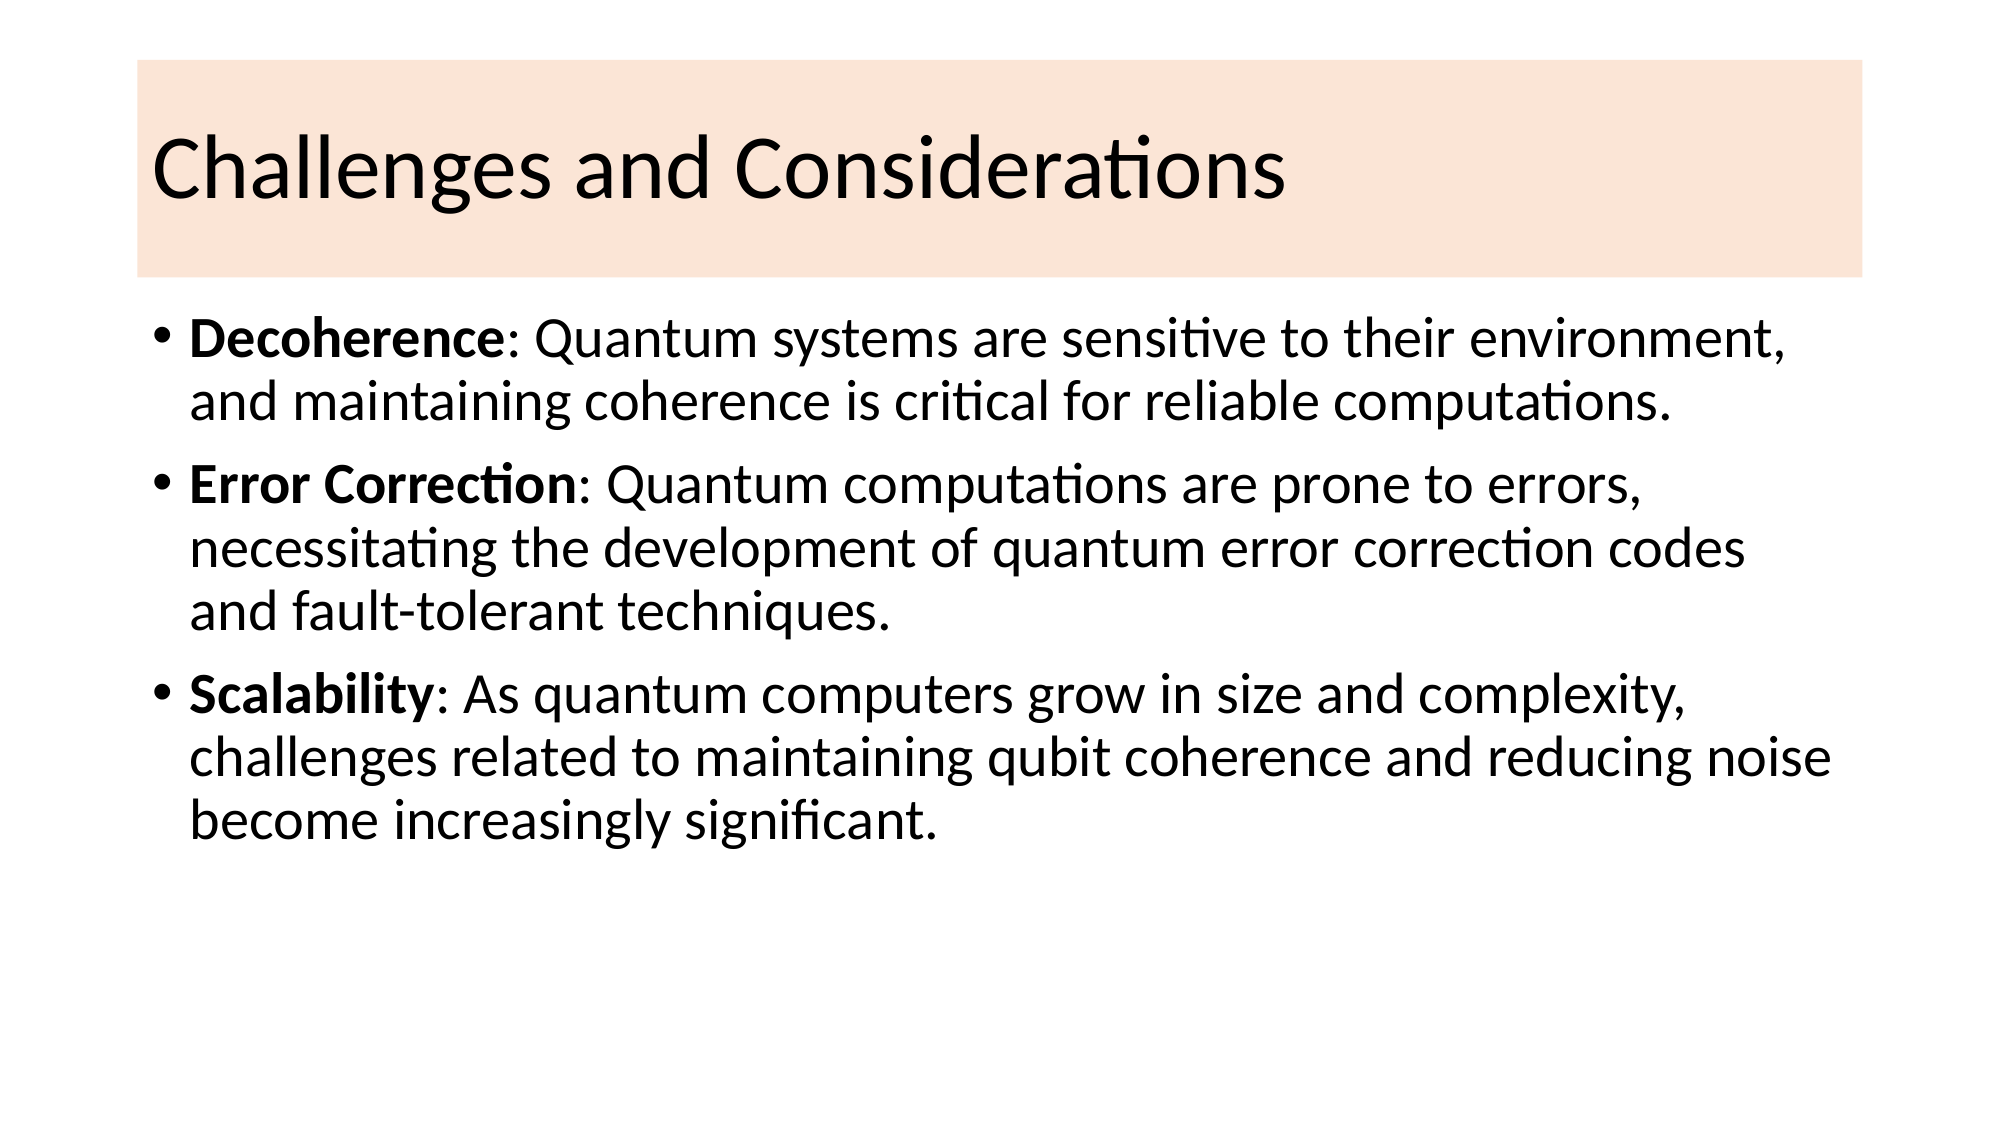

# Challenges and Considerations
Decoherence: Quantum systems are sensitive to their environment, and maintaining coherence is critical for reliable computations.
Error Correction: Quantum computations are prone to errors, necessitating the development of quantum error correction codes and fault-tolerant techniques.
Scalability: As quantum computers grow in size and complexity, challenges related to maintaining qubit coherence and reducing noise become increasingly significant.